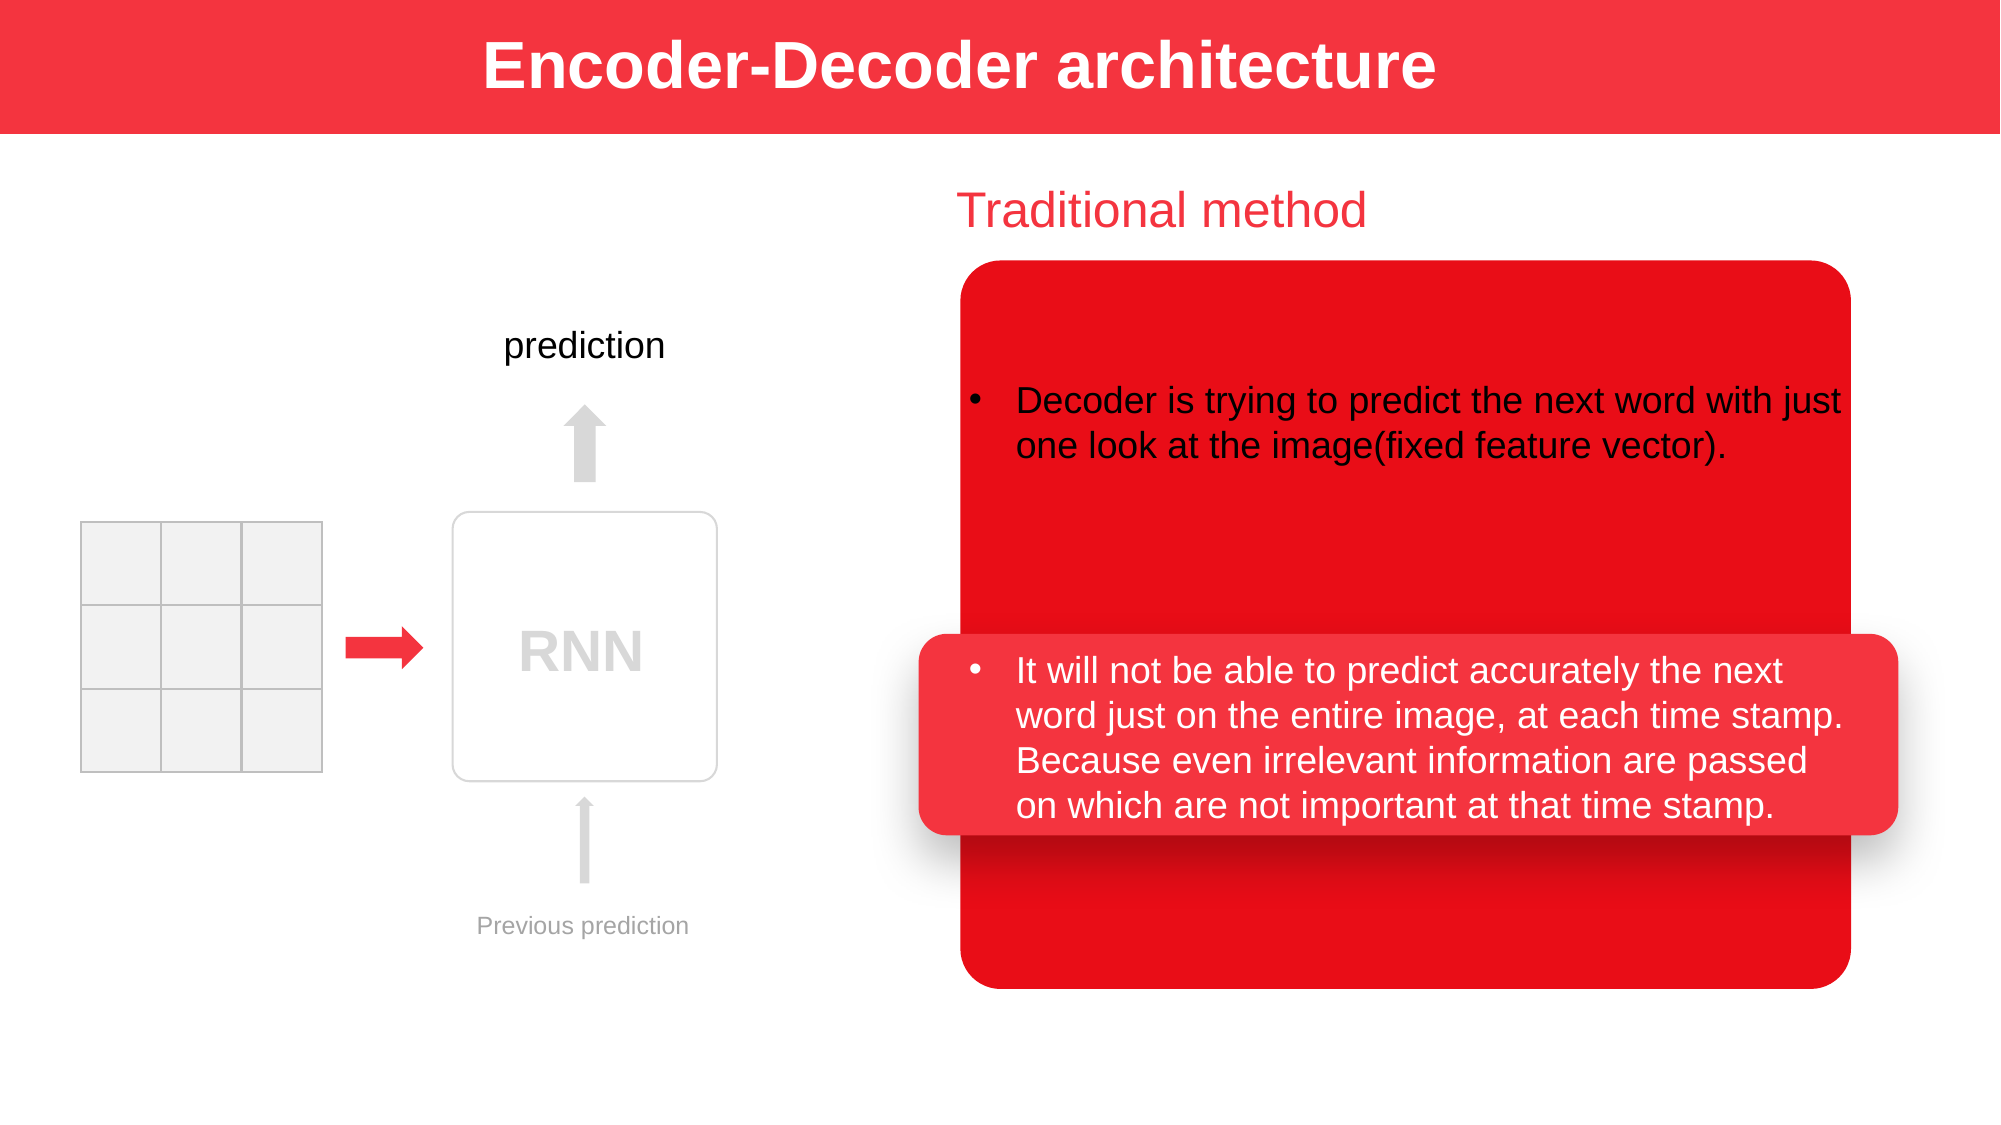

Encoder-Decoder architecture
Traditional method

prediction
Decoder is trying to predict the next word with just one look at the image(fixed feature vector).

It will not be able to predict accurately the next word just on the entire image, at each time stamp. Because even irrelevant information are passed on which are not important at that time stamp.

RNN

Previous prediction